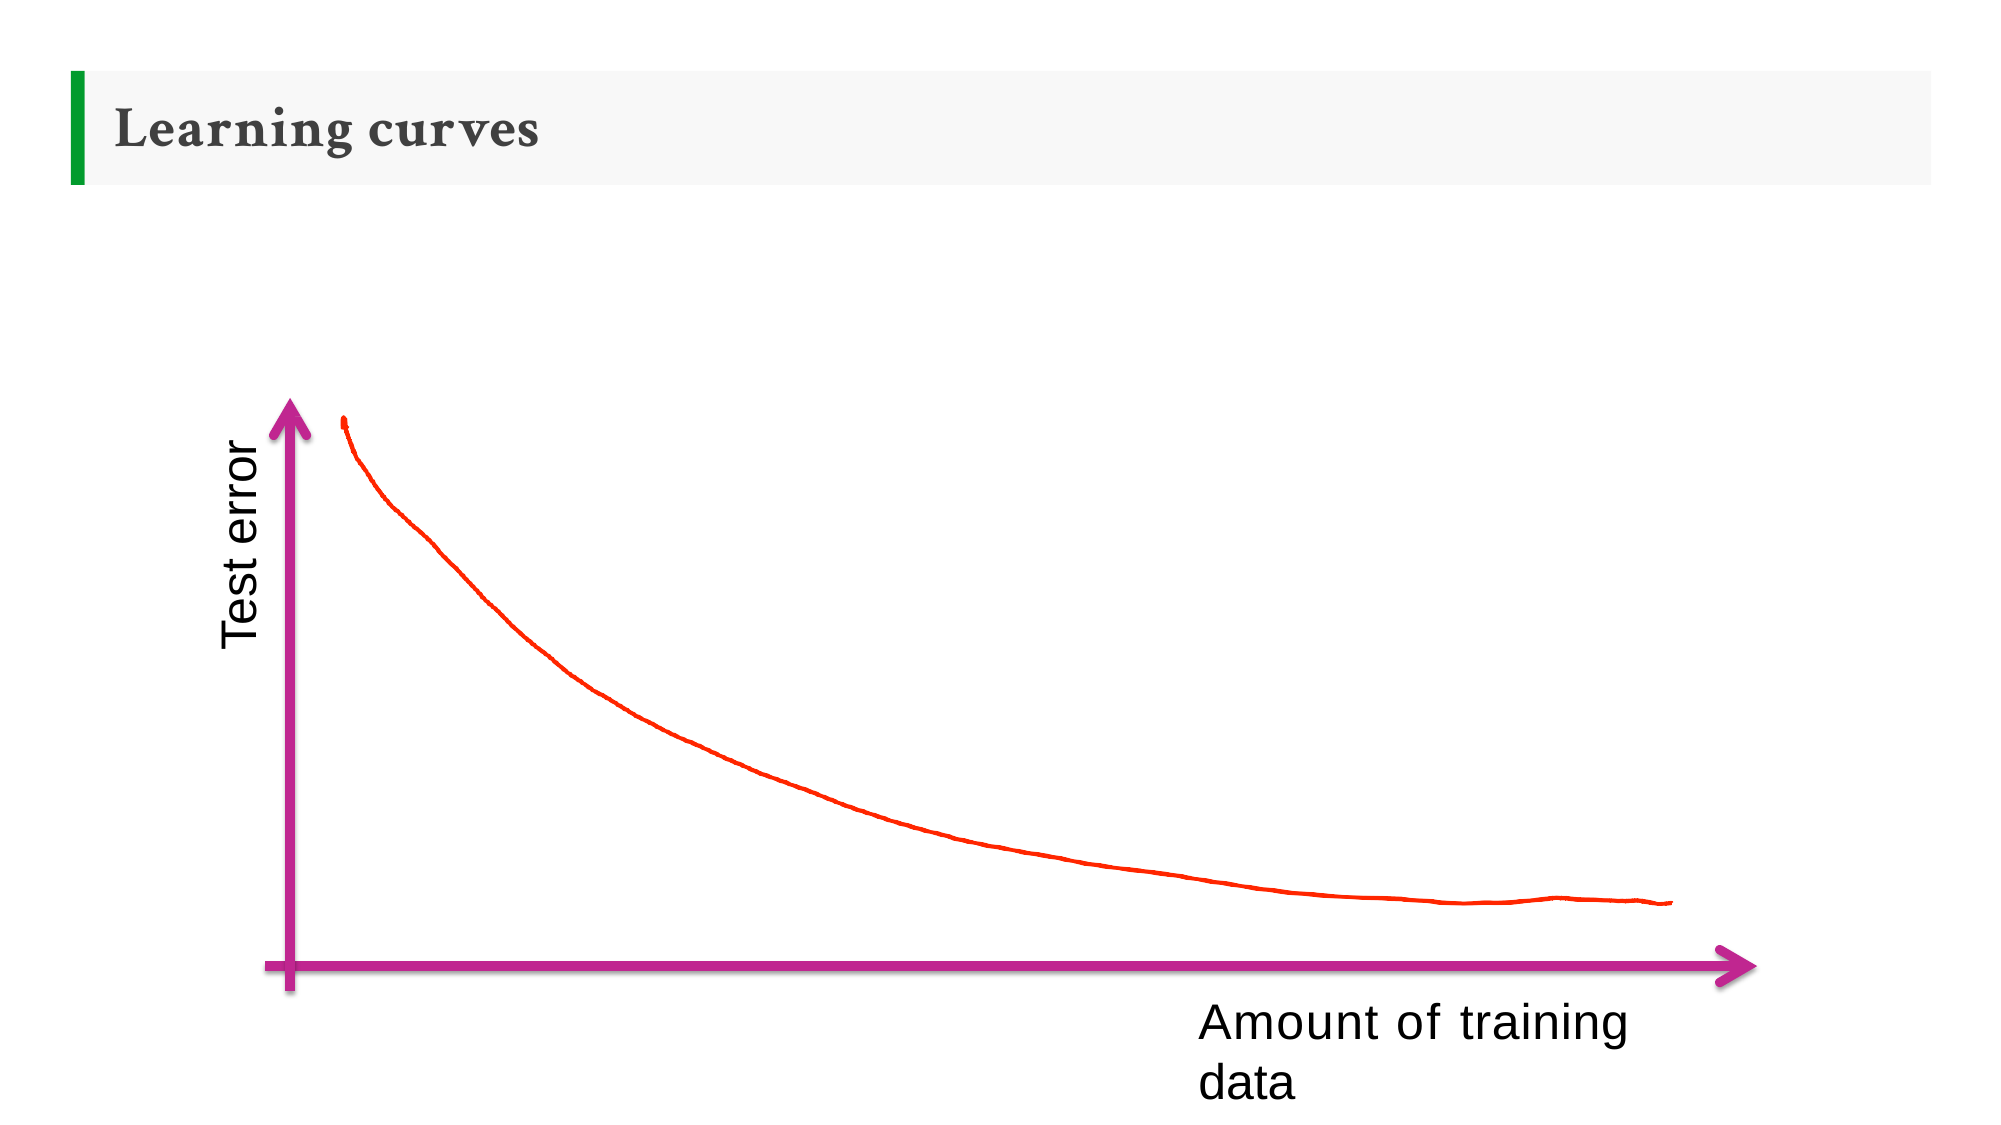

# Learning curves

Test error

Amount of training data